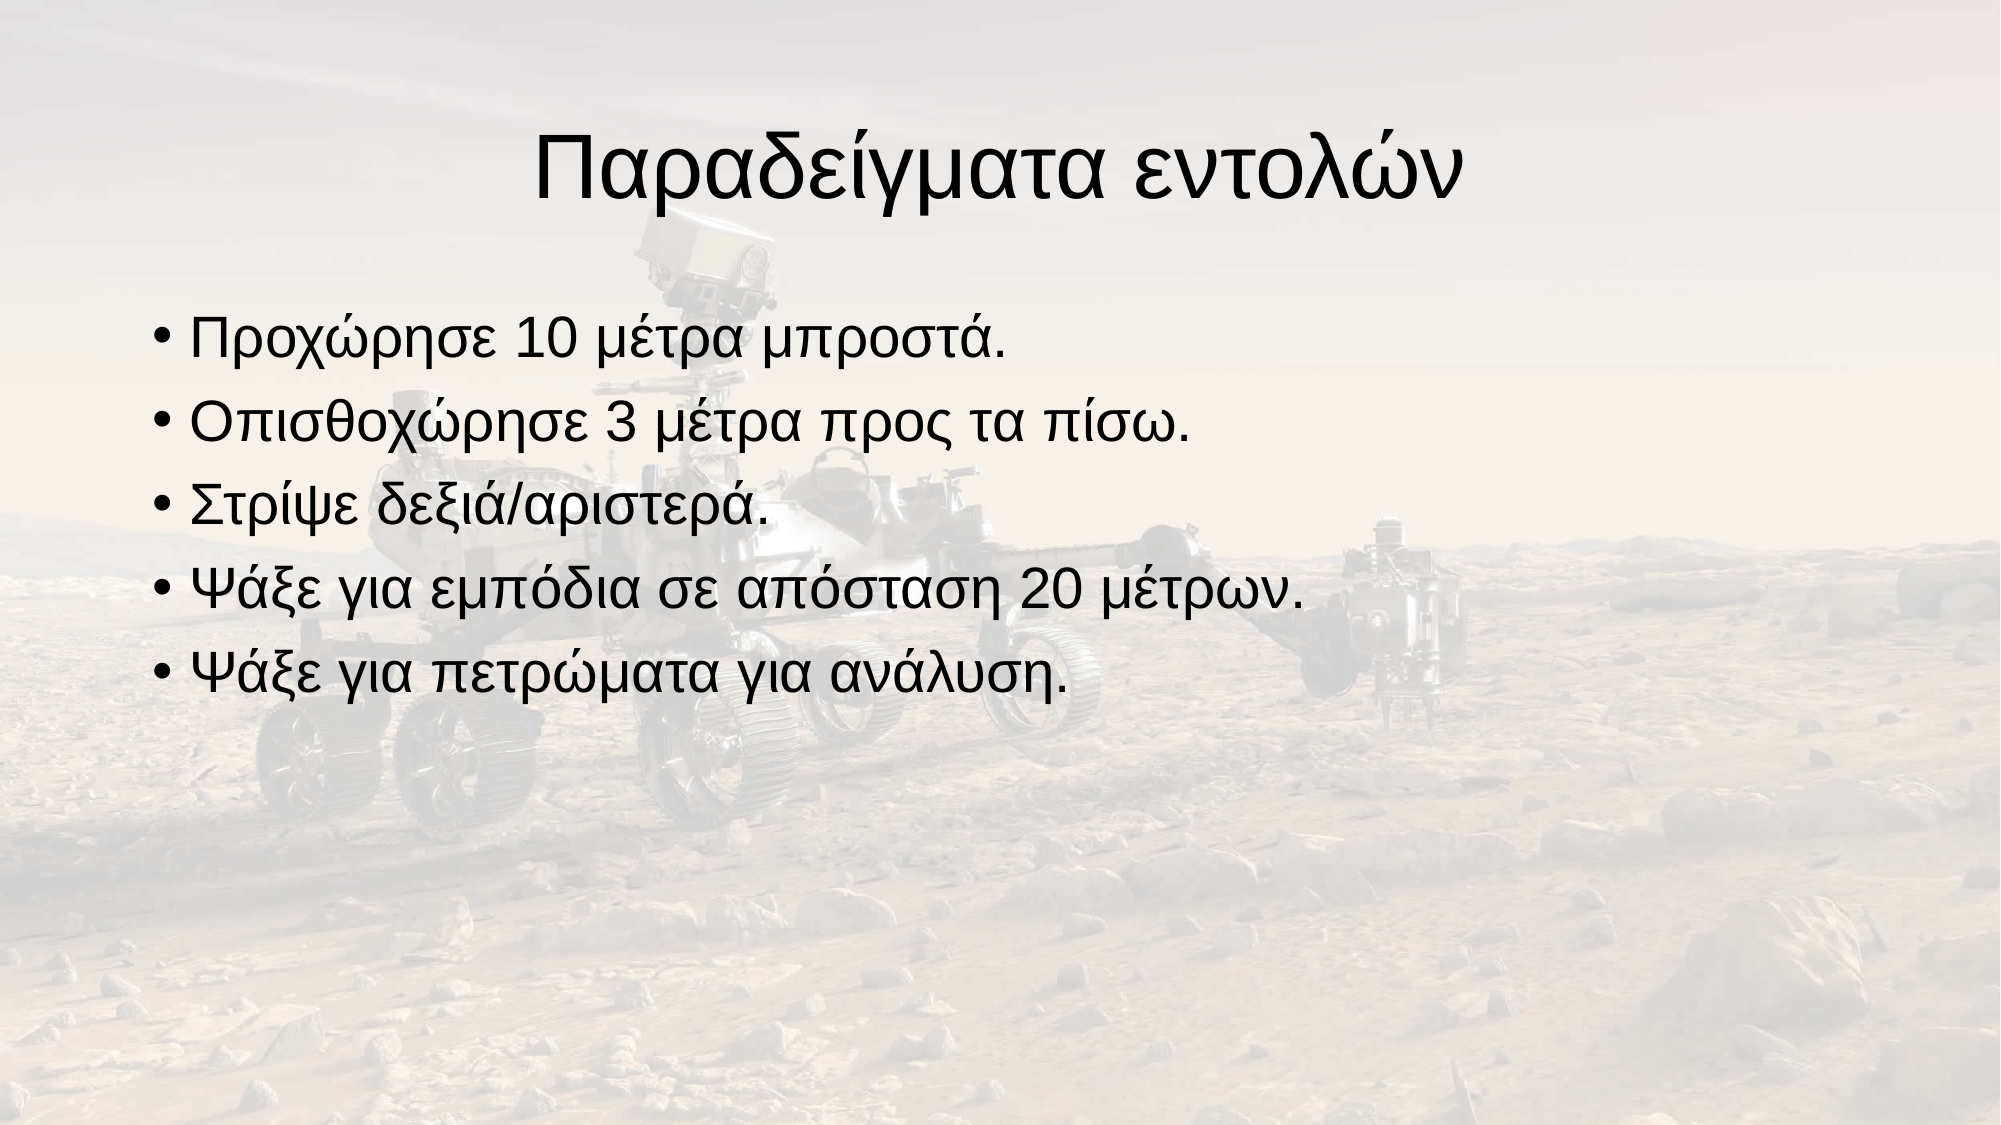

# Παραδείγματα εντολών
Προχώρησε 10 μέτρα μπροστά.
Οπισθοχώρησε 3 μέτρα προς τα πίσω.
Στρίψε δεξιά/αριστερά.
Ψάξε για εμπόδια σε απόσταση 20 μέτρων.
Ψάξε για πετρώματα για ανάλυση.